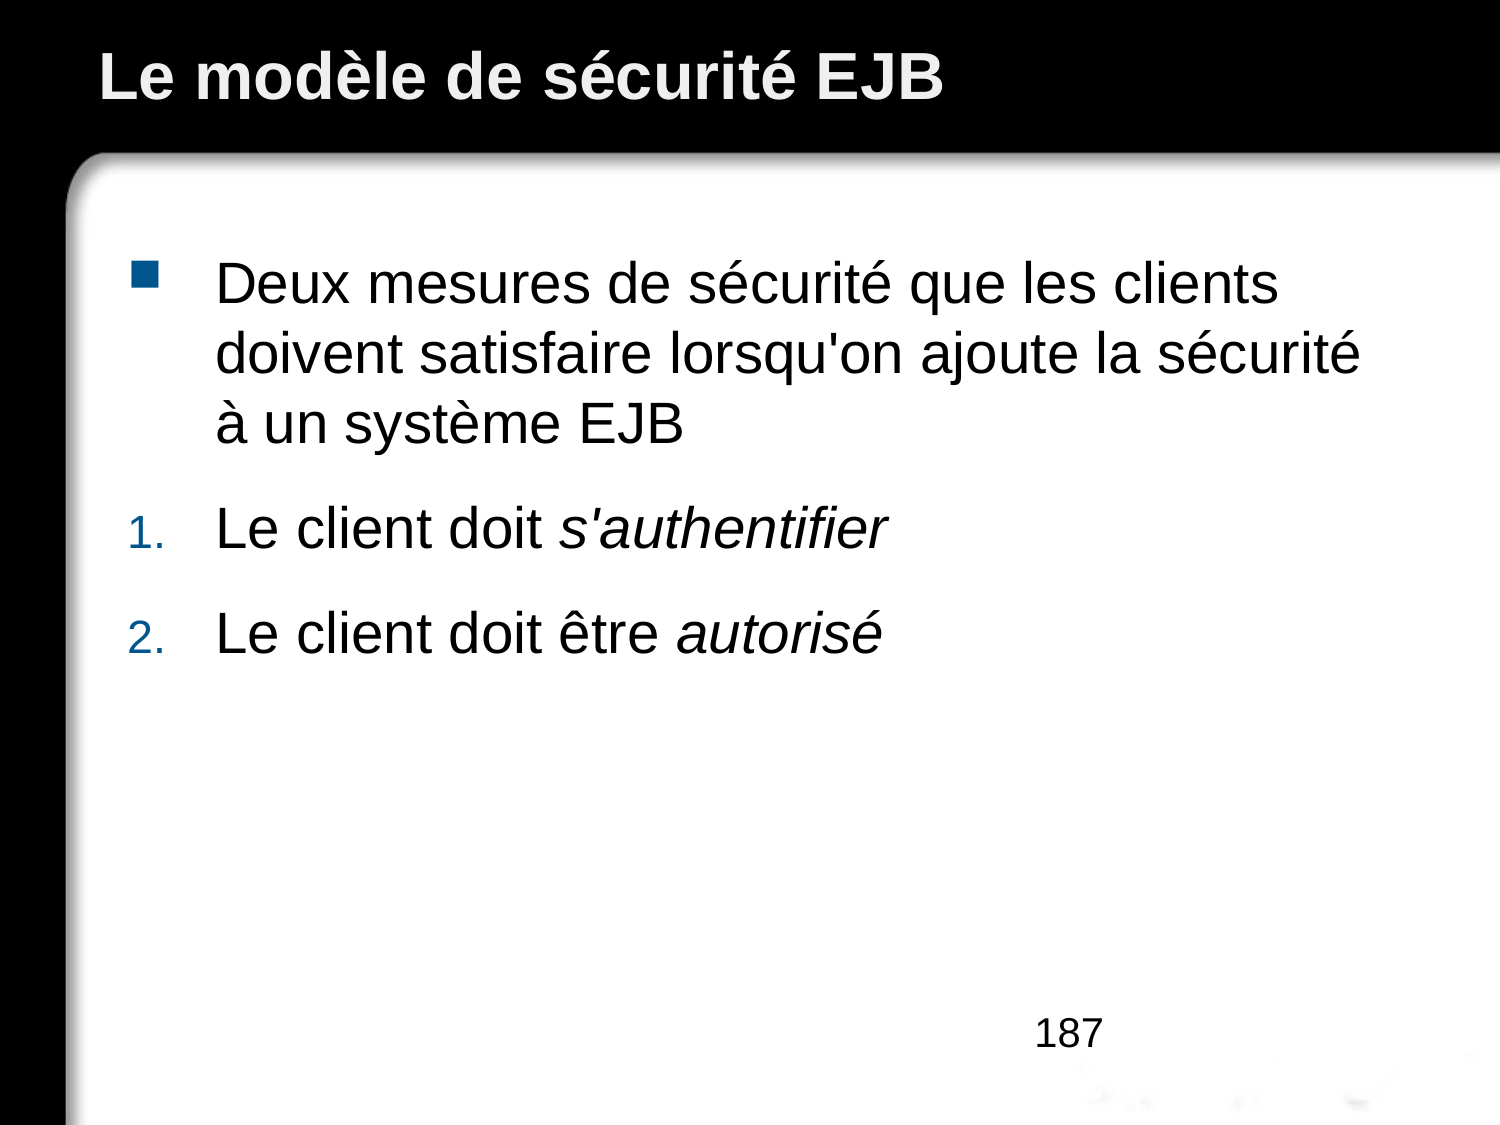

# Le modèle de sécurité EJB
Deux mesures de sécurité que les clients doivent satisfaire lorsqu'on ajoute la sécurité à un système EJB
Le client doit s'authentifier
Le client doit être autorisé